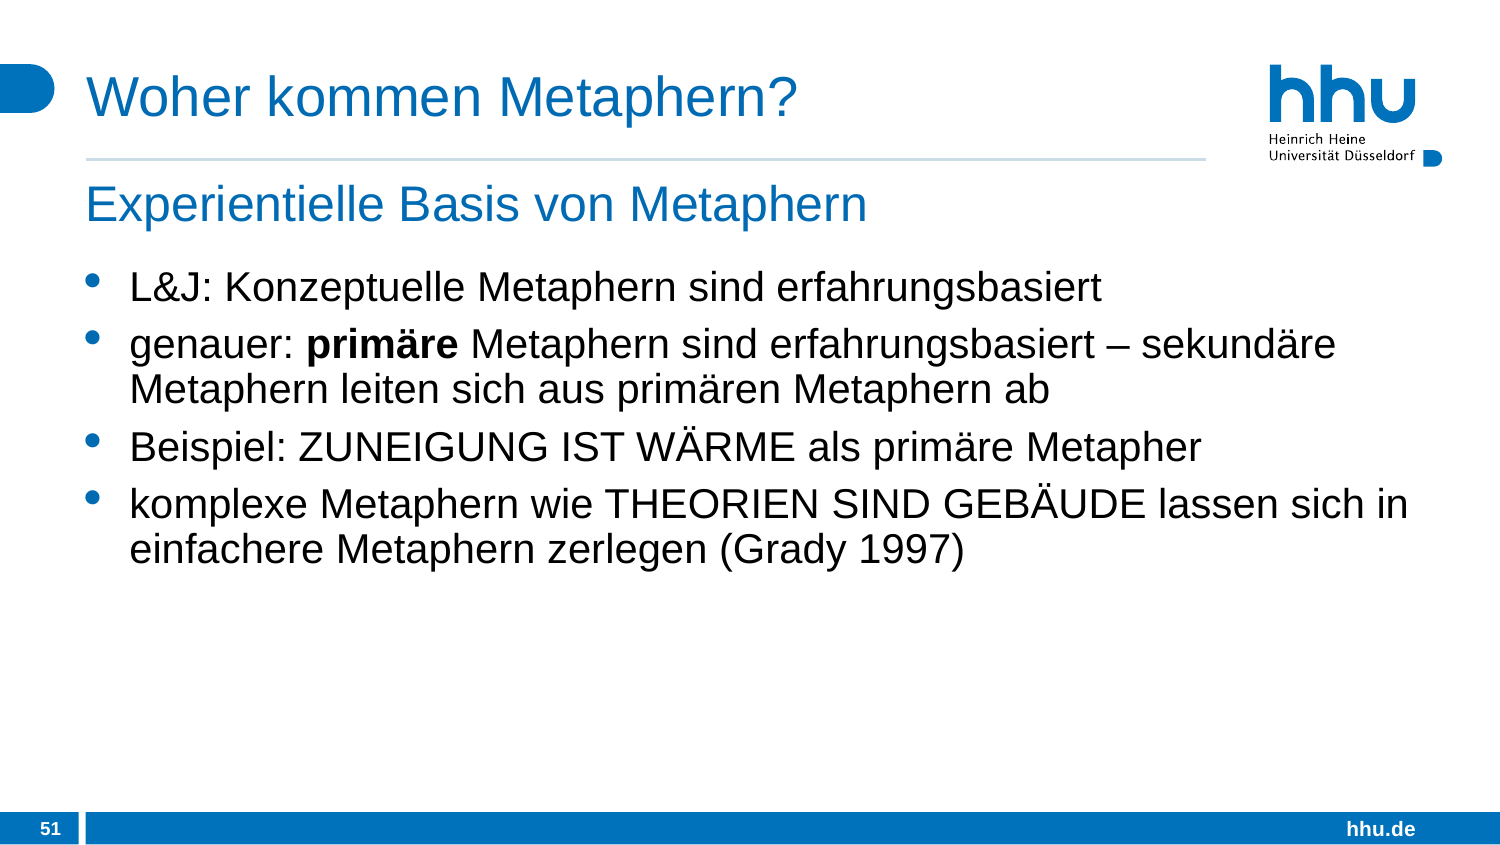

# Woher kommen Metaphern?
Experientielle Basis von Metaphern
L&J: Konzeptuelle Metaphern sind erfahrungsbasiert
genauer: primäre Metaphern sind erfahrungsbasiert – sekundäre Metaphern leiten sich aus primären Metaphern ab
Beispiel: ZUNEIGUNG IST WÄRME als primäre Metapher
komplexe Metaphern wie THEORIEN SIND GEBÄUDE lassen sich in einfachere Metaphern zerlegen (Grady 1997)
51